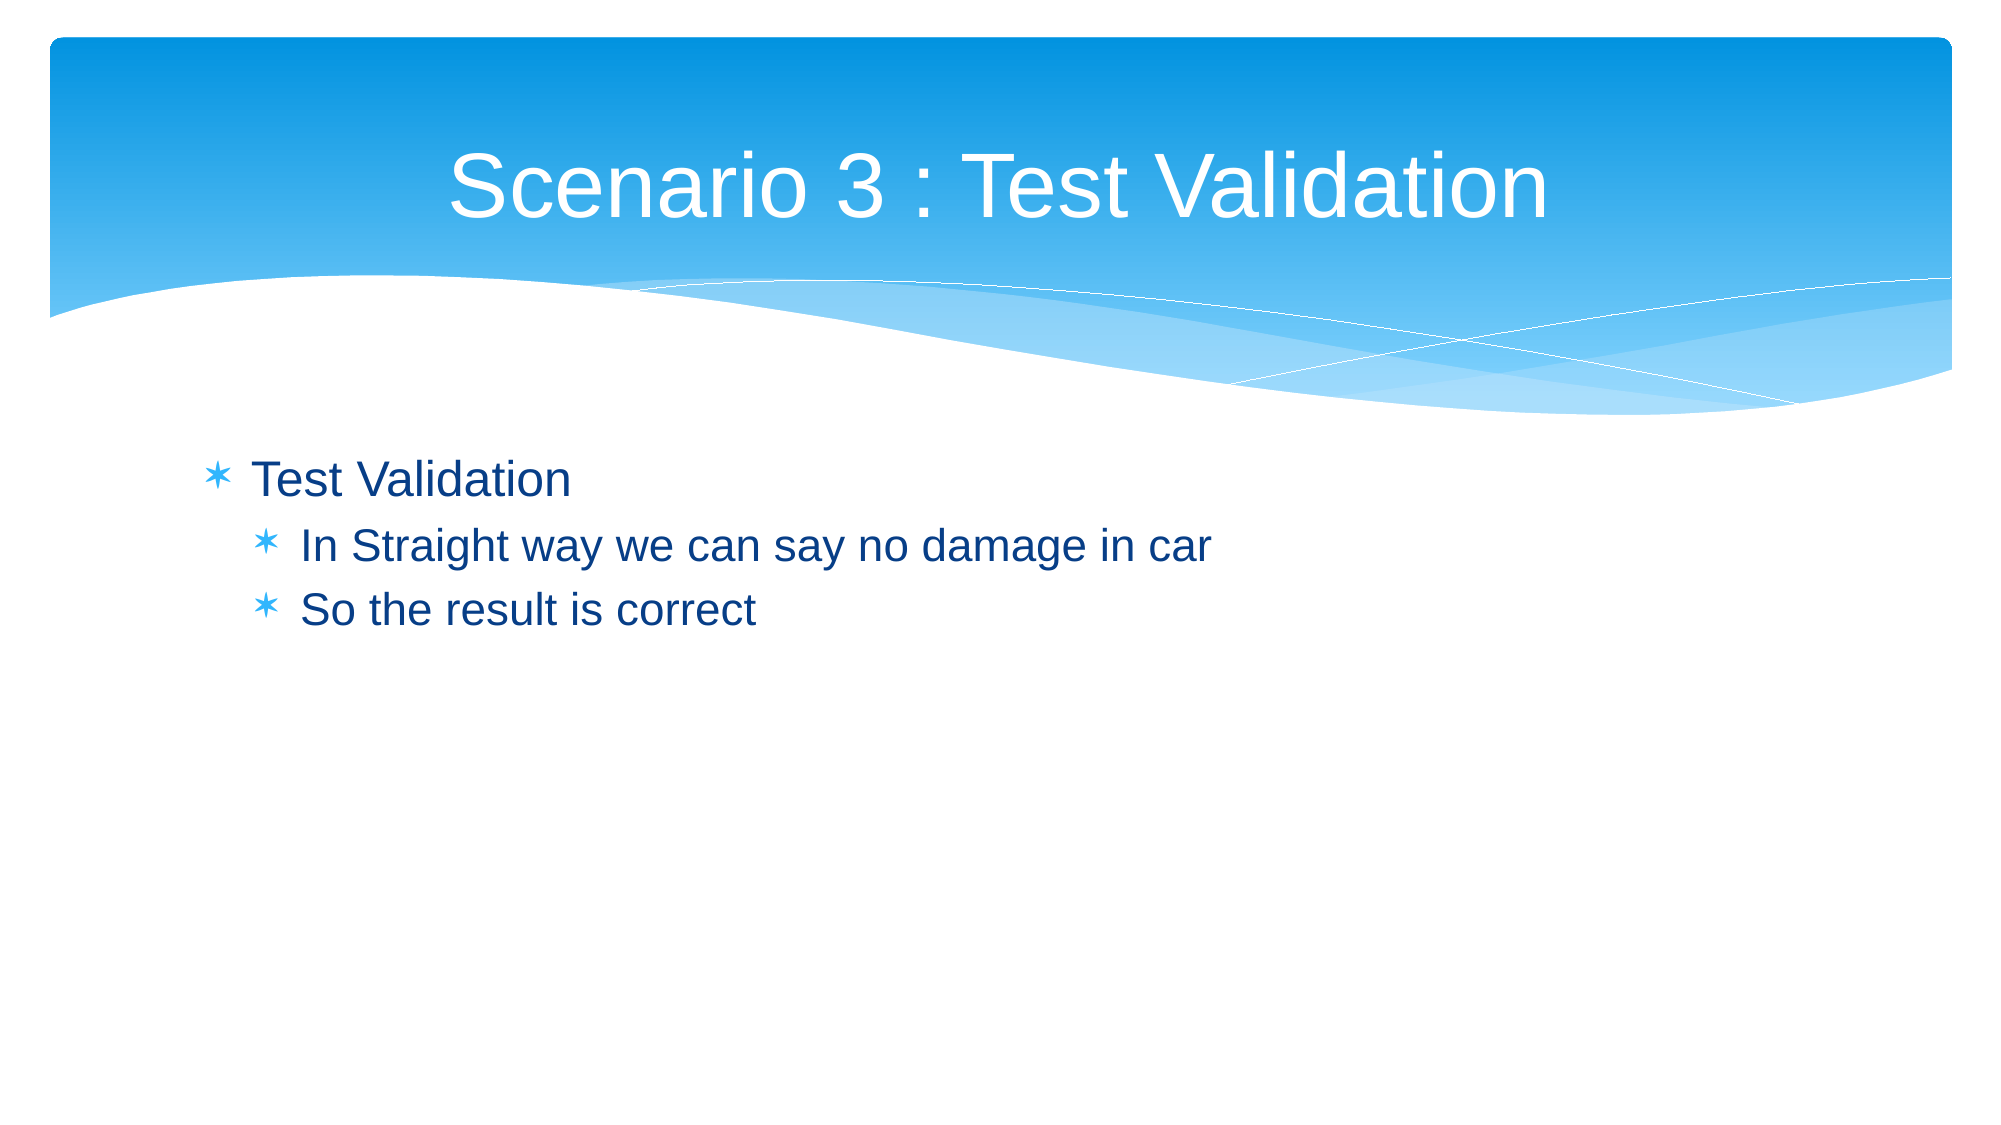

# Scenario 3 : Test Validation
Test Validation
In Straight way we can say no damage in car
So the result is correct